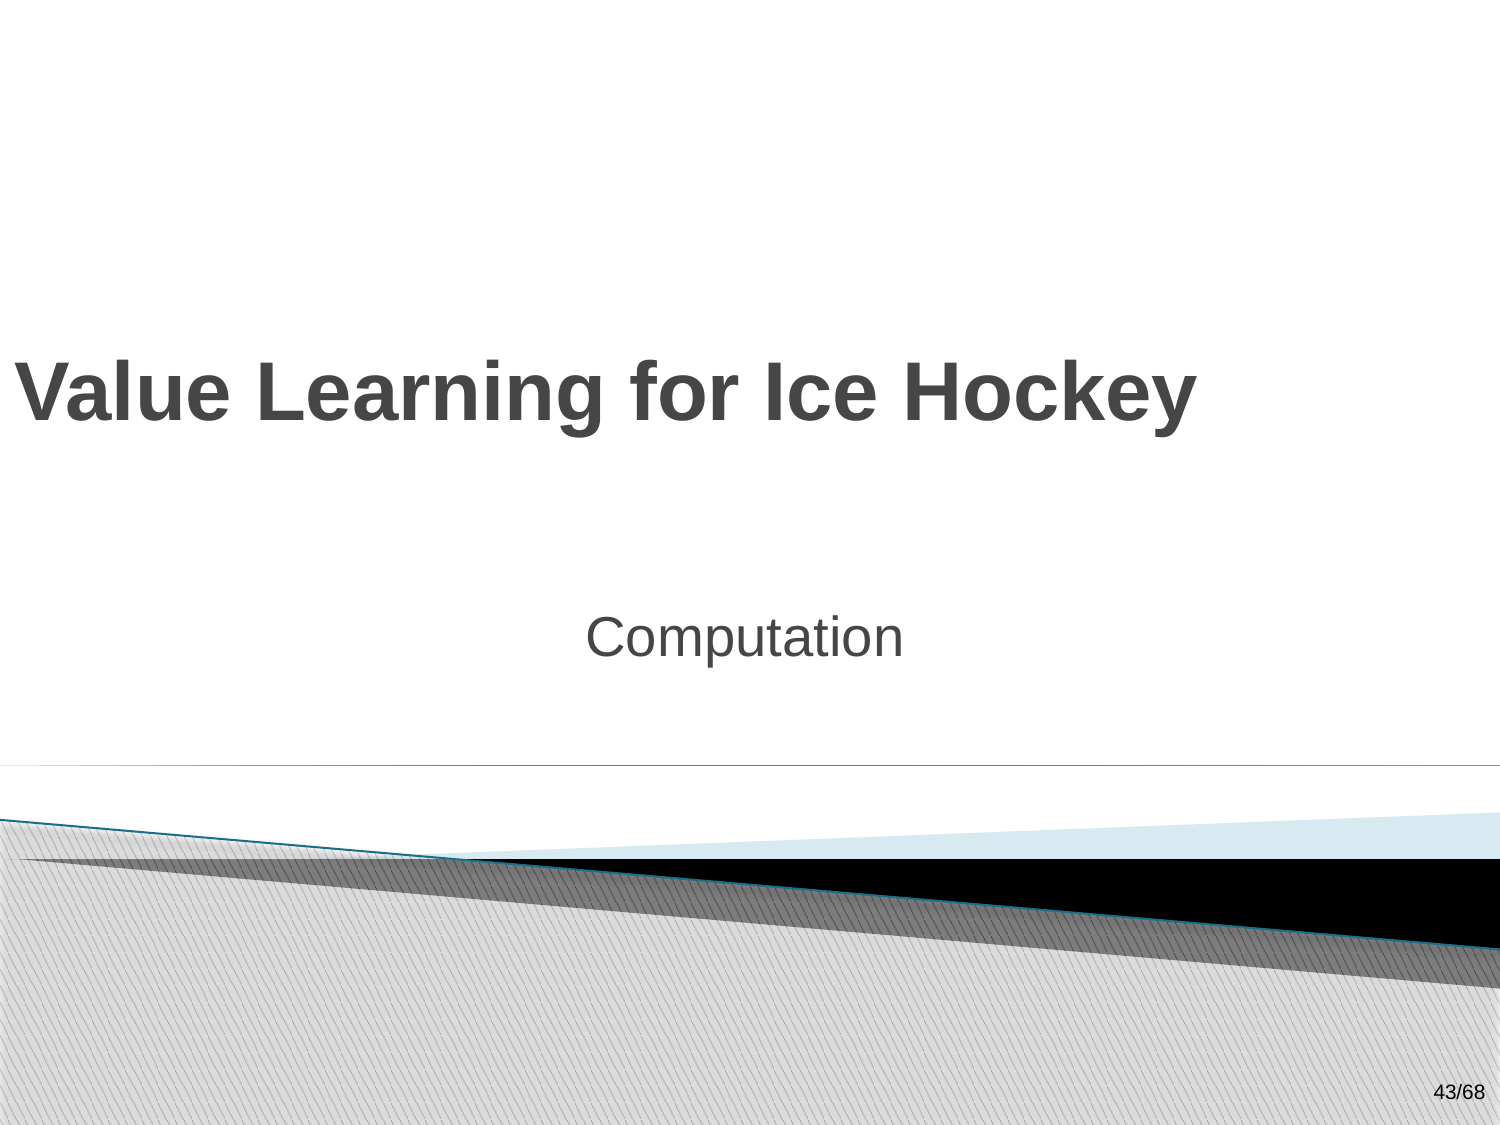

# Value Learning for Ice Hockey
Computation
43/68